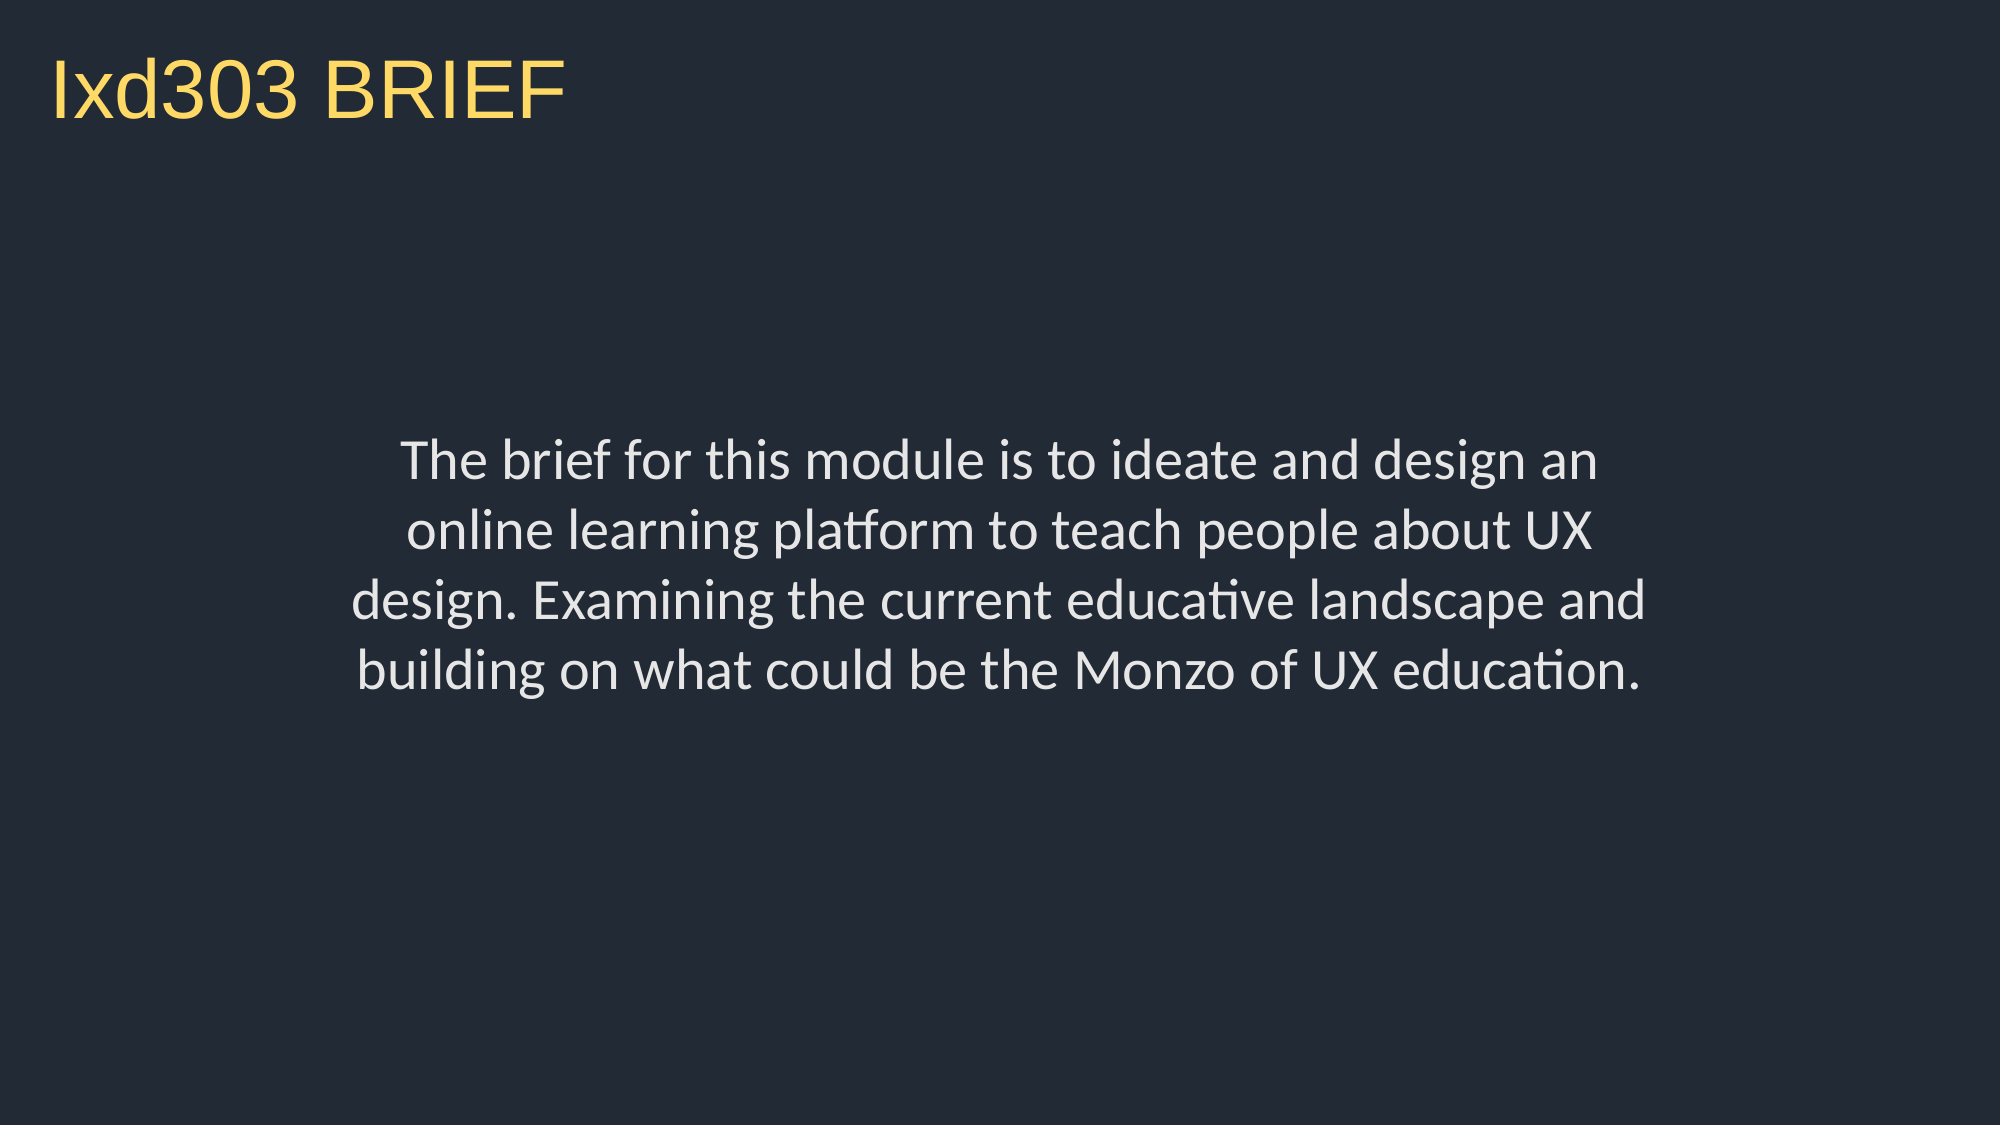

Ixd303 BRIEF
The brief for this module is to ideate and design an online learning platform to teach people about UX design. Examining the current educative landscape and building on what could be the Monzo of UX education.